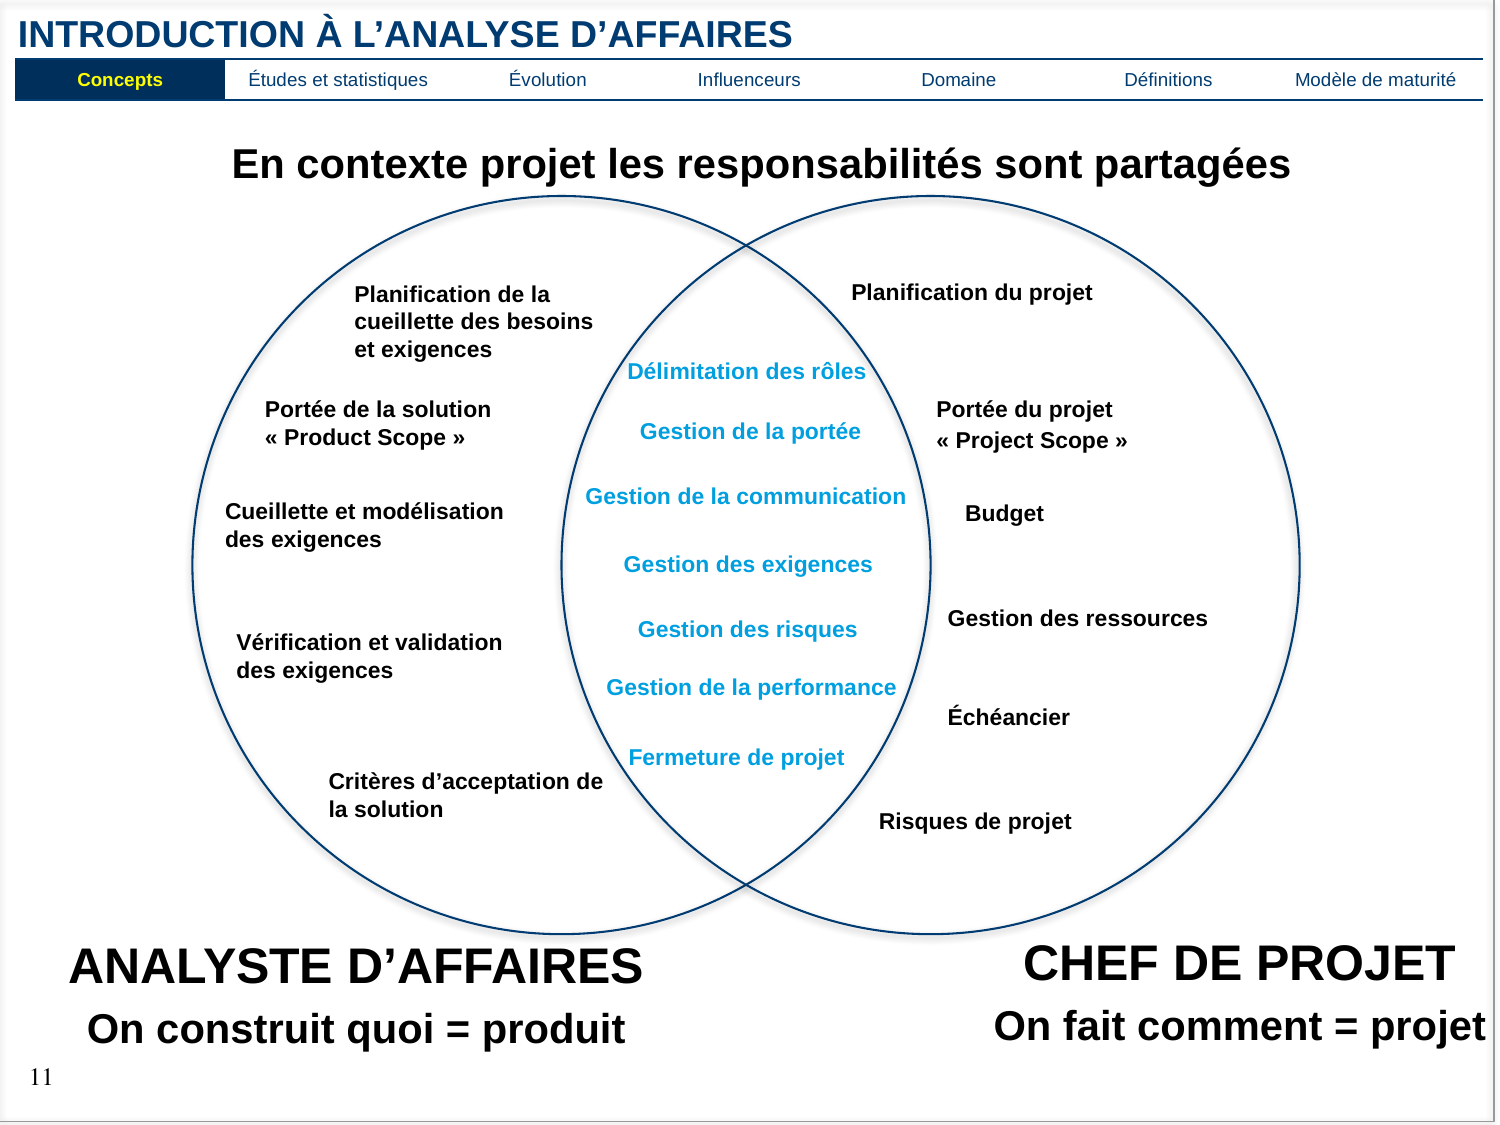

# Introduction à l’analyse d’affaires
| Concepts | Études et statistiques | Évolution | Influenceurs | Domaine | Définitions | Modèle de maturité |
| --- | --- | --- | --- | --- | --- | --- |
En contexte projet les responsabilités sont partagées

Planification du projet
Planification de la cueillette des besoins et exigences
Délimitation des rôles
Portée du projet
« Project Scope »
Portée de la solution « Product Scope »
Gestion de la portée
Gestion de la communication
Cueillette et modélisation des exigences
Budget
Gestion des exigences
Gestion des ressources
Gestion des risques
Vérification et validation des exigences
Gestion de la performance
Échéancier
Fermeture de projet
Critères d’acceptation de la solution
Risques de projet
CHEF DE PROJET
On fait comment = projet
ANALYSTE D’AFFAIRES
On construit quoi = produit